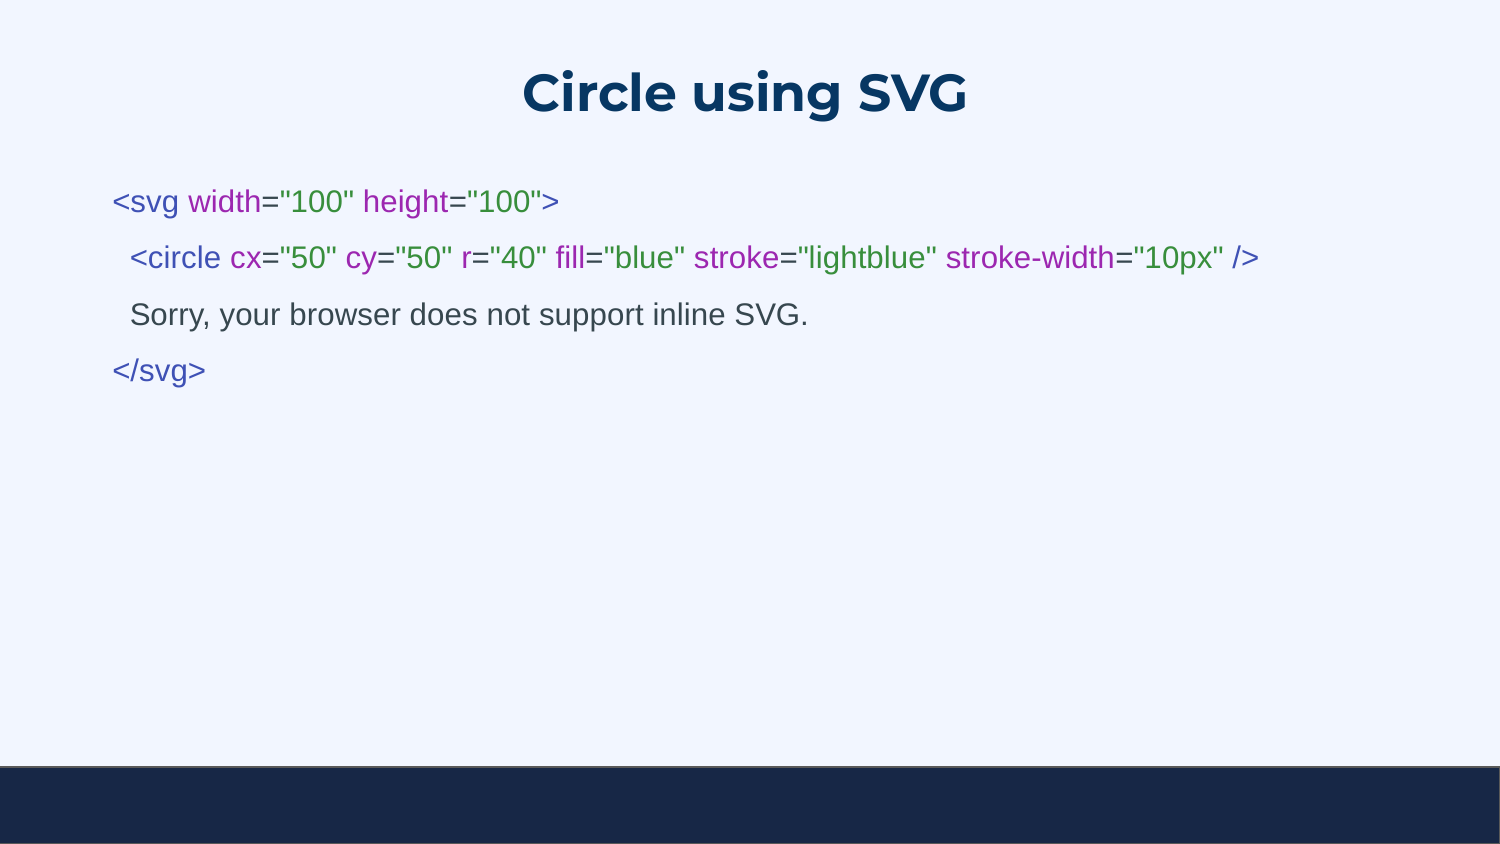

# Circle using SVG
<svg width="100" height="100">
  <circle cx="50" cy="50" r="40" fill="blue" stroke="lightblue" stroke-width="10px" />
  Sorry, your browser does not support inline SVG.
</svg>